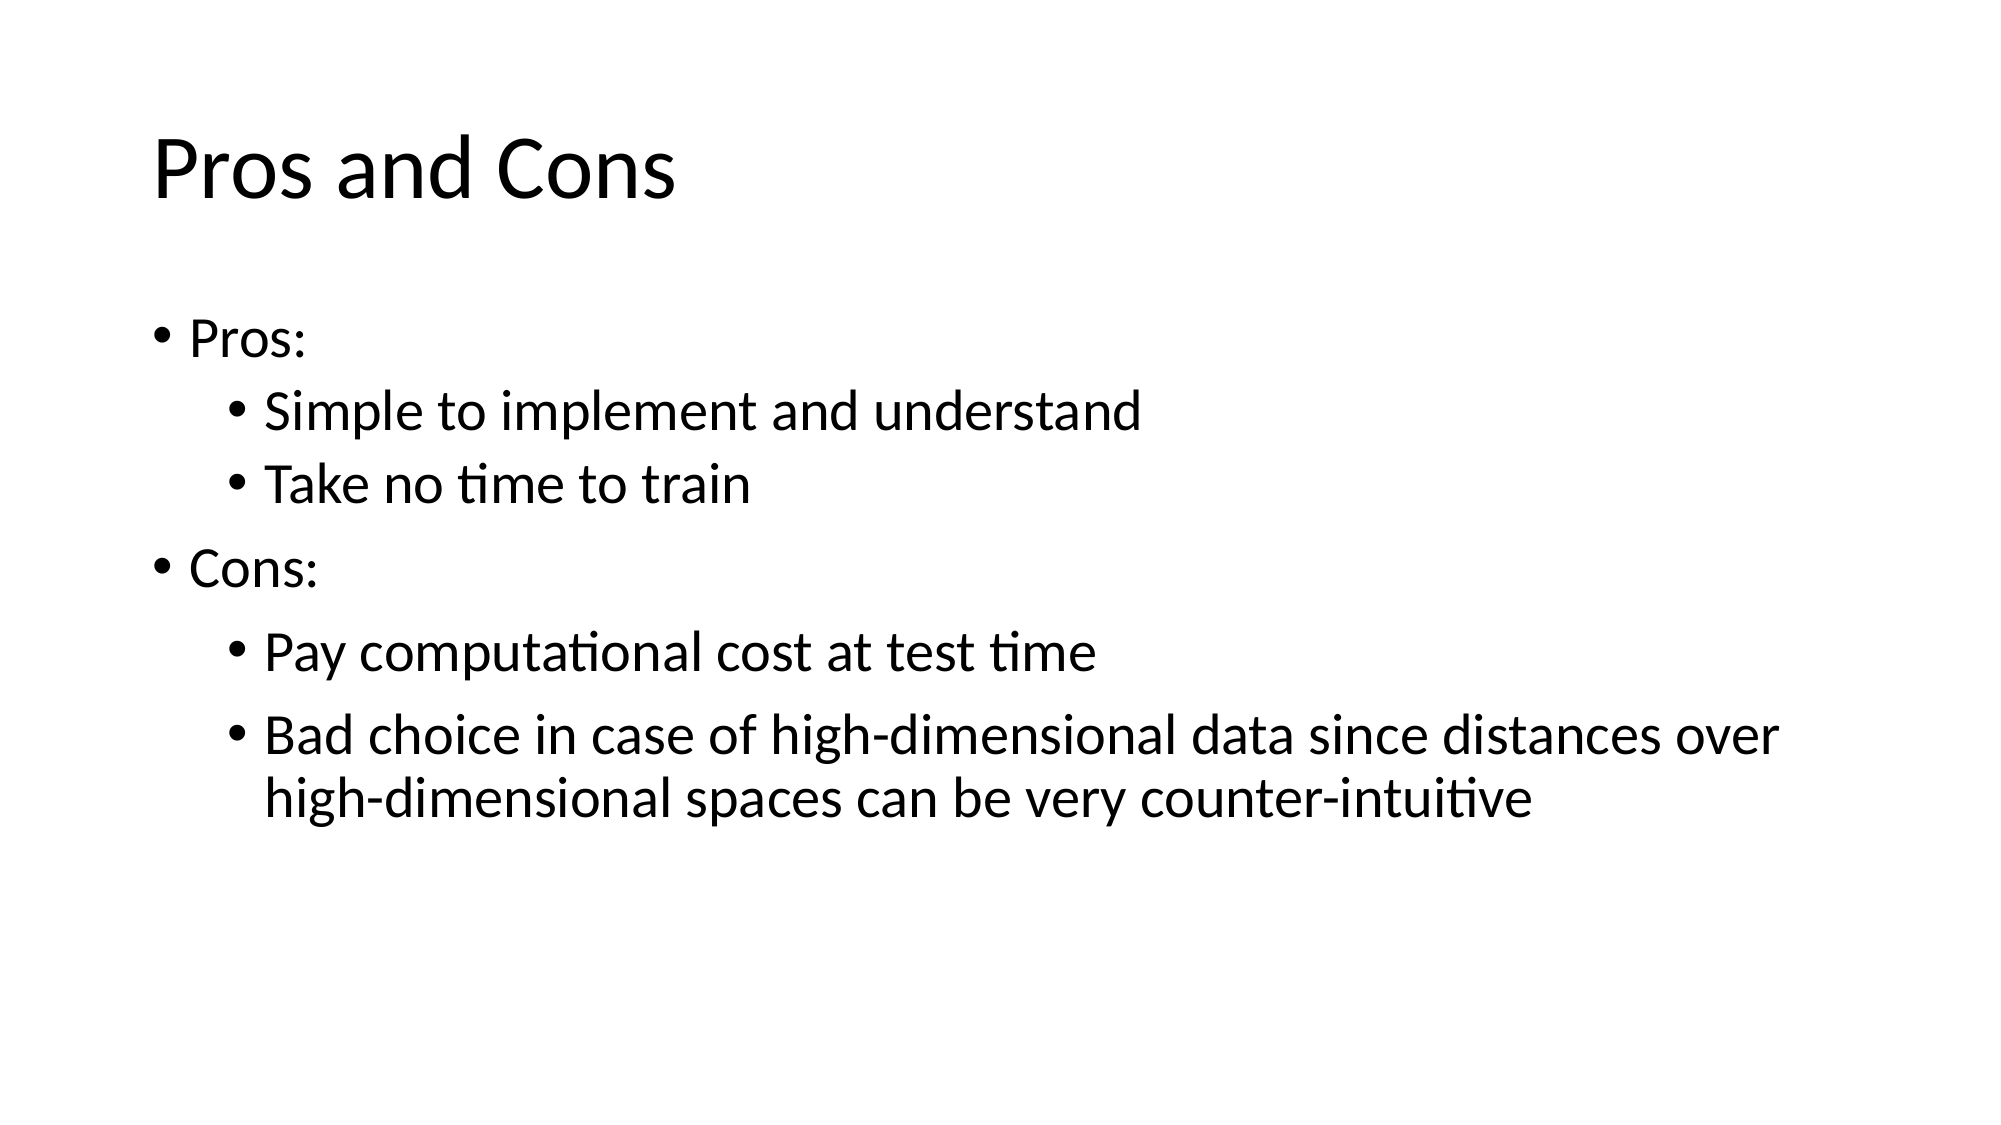

# Pros and Cons
Pros:
Simple to implement and understand
Take no time to train
Cons:
Pay computational cost at test time
Bad choice in case of high-dimensional data since distances over high-dimensional spaces can be very counter-intuitive